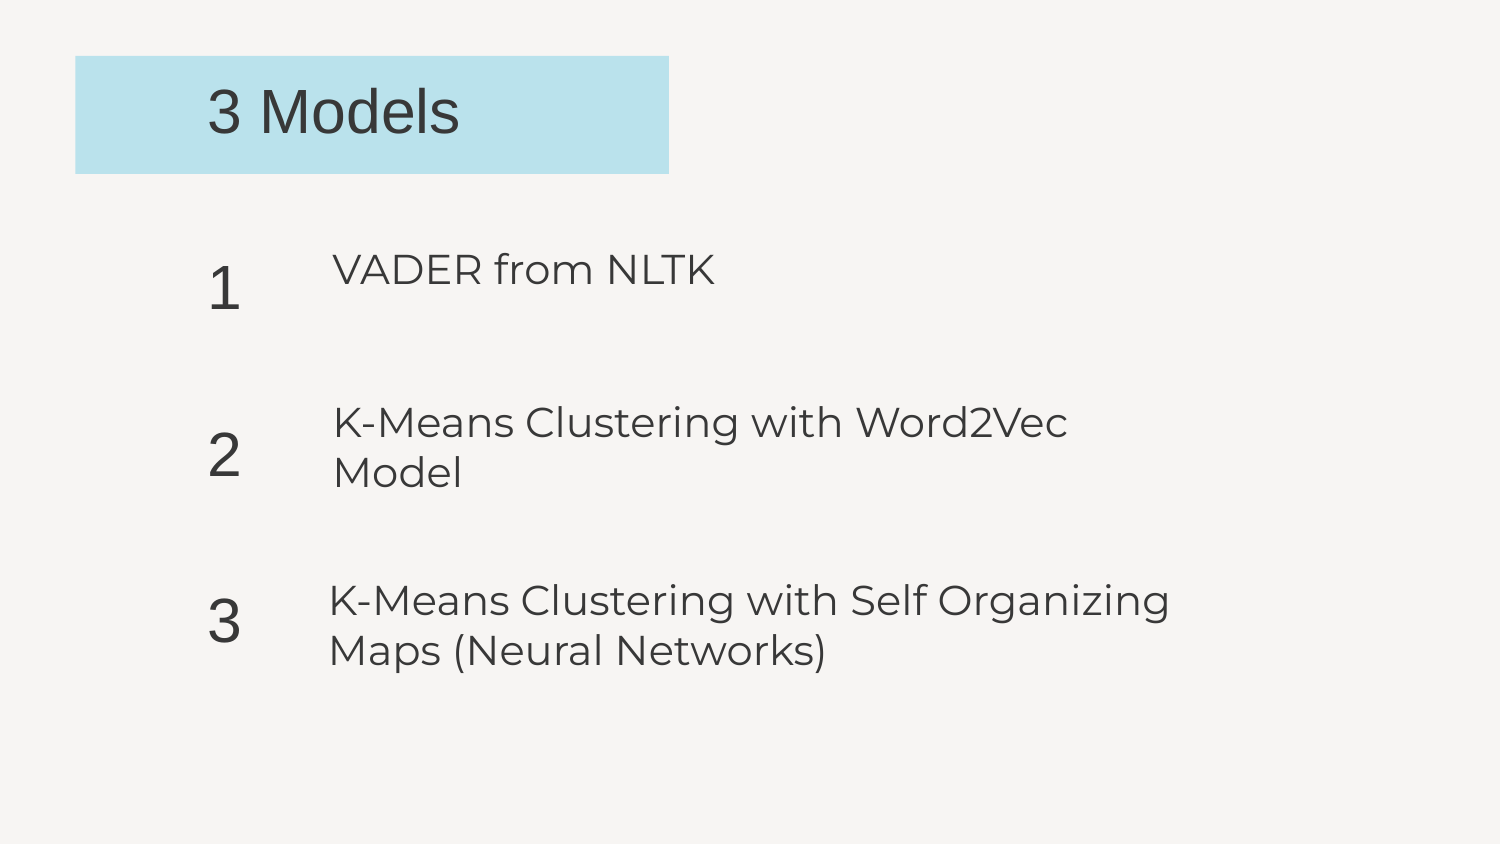

# 3 Models
VADER from NLTK
1
2
K-Means Clustering with Word2Vec Model
3
K-Means Clustering with Self Organizing Maps (Neural Networks)